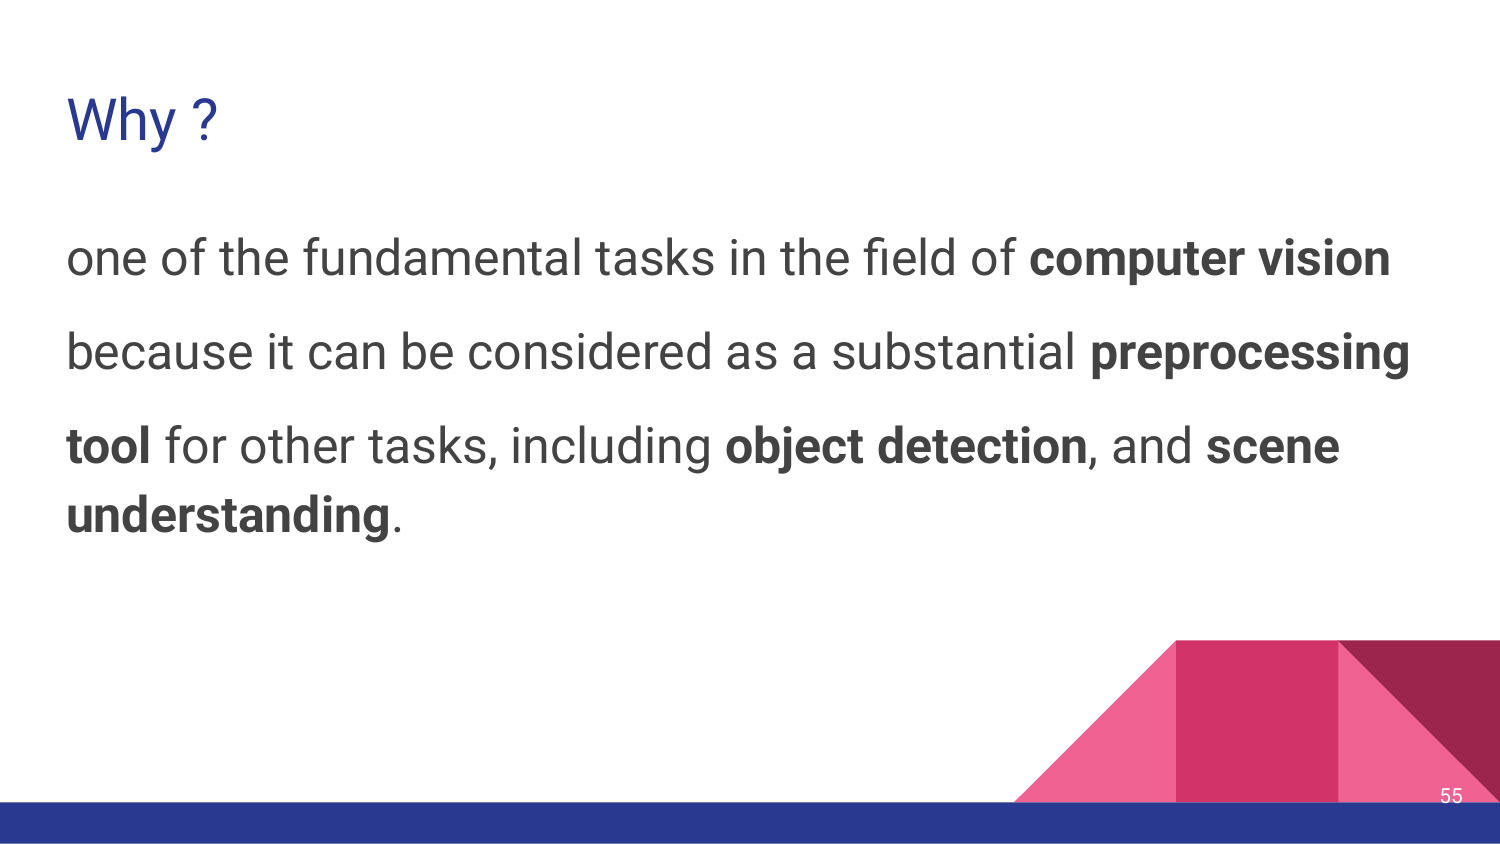

# Why ?
one of the fundamental tasks in the field of computer vision
because it can be considered as a substantial preprocessing
tool for other tasks, including object detection, and scene understanding.

55